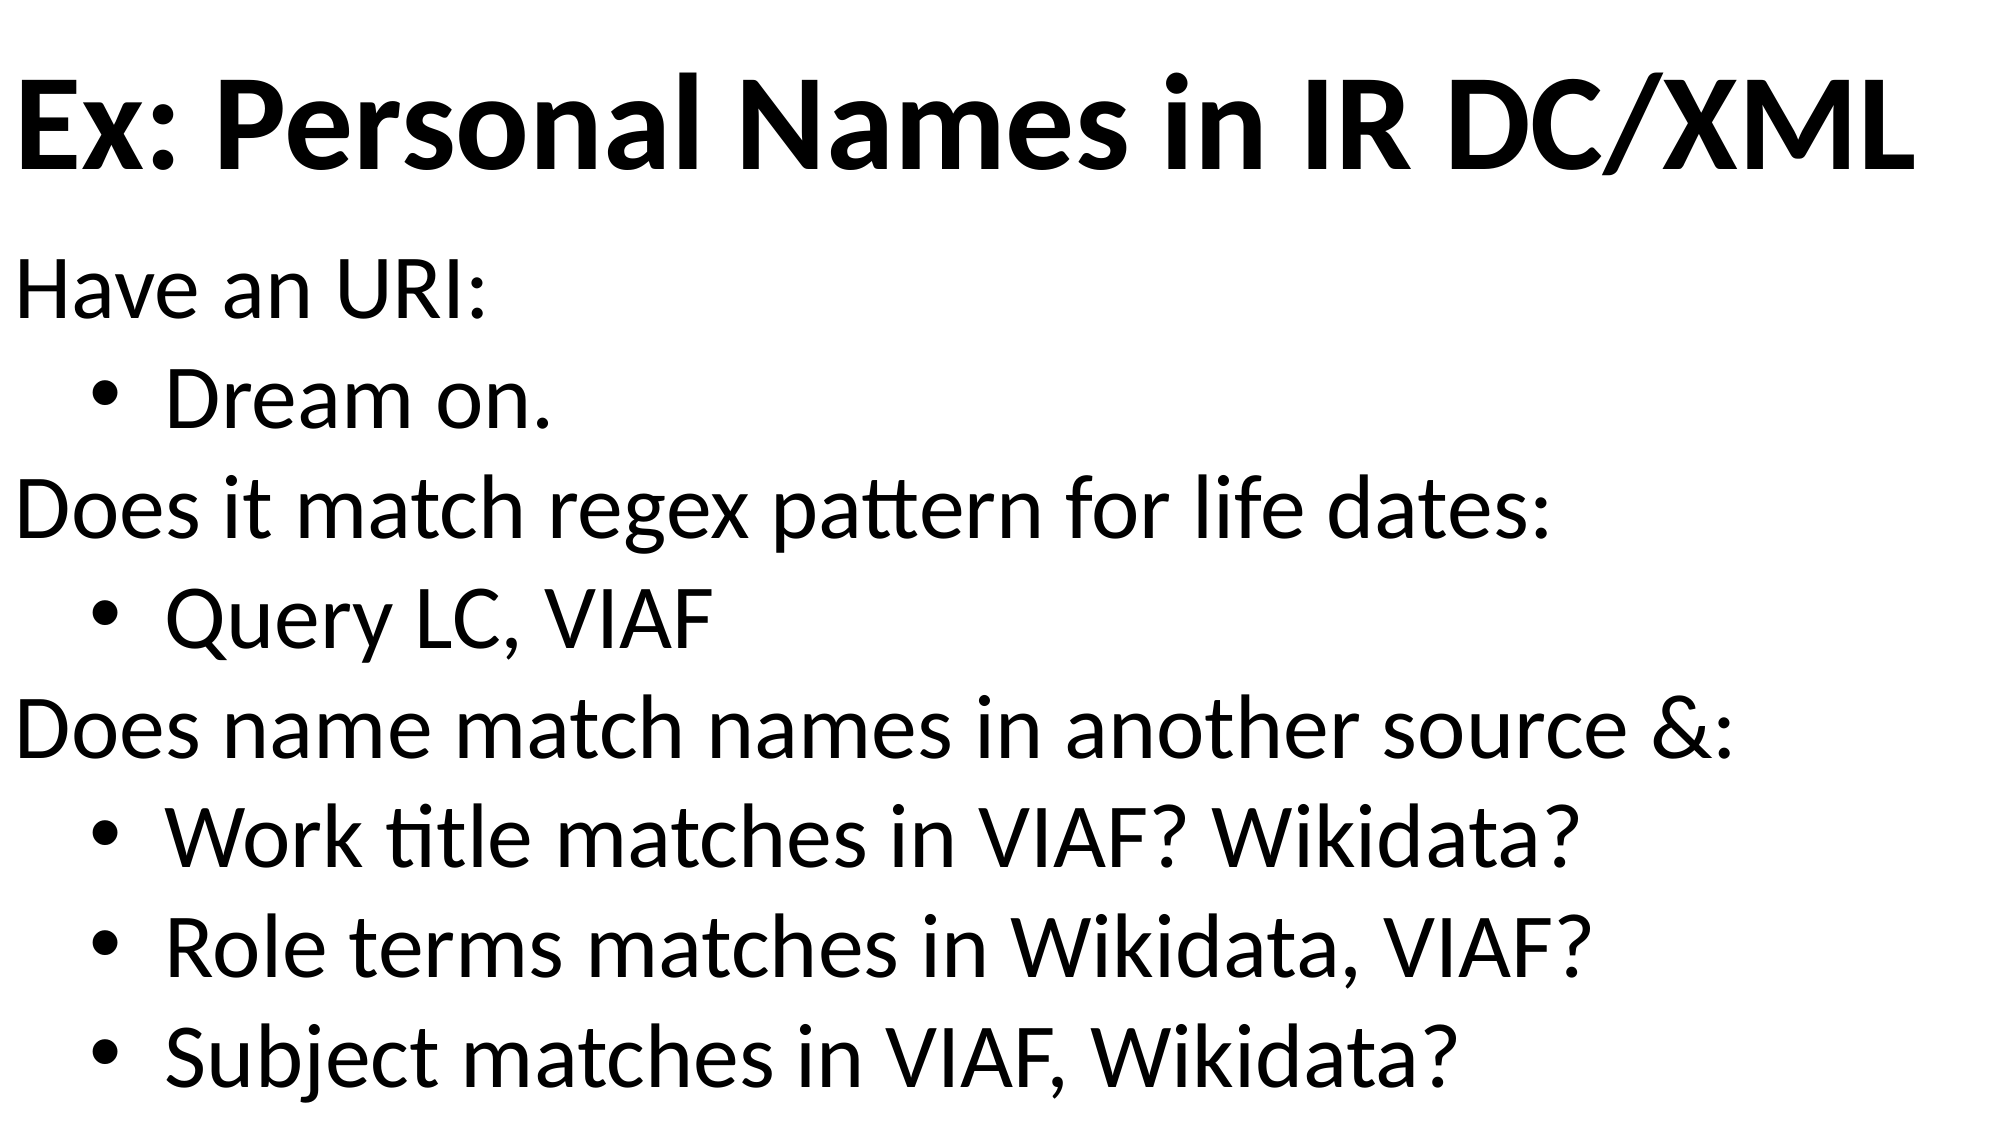

Ex: Personal Names in IR DC/XML

Have an URI:
Dream on.
Does it match regex pattern for life dates:
Query LC, VIAF
Does name match names in another source &:
Work title matches in VIAF? Wikidata?
Role terms matches in Wikidata, VIAF?
Subject matches in VIAF, Wikidata?